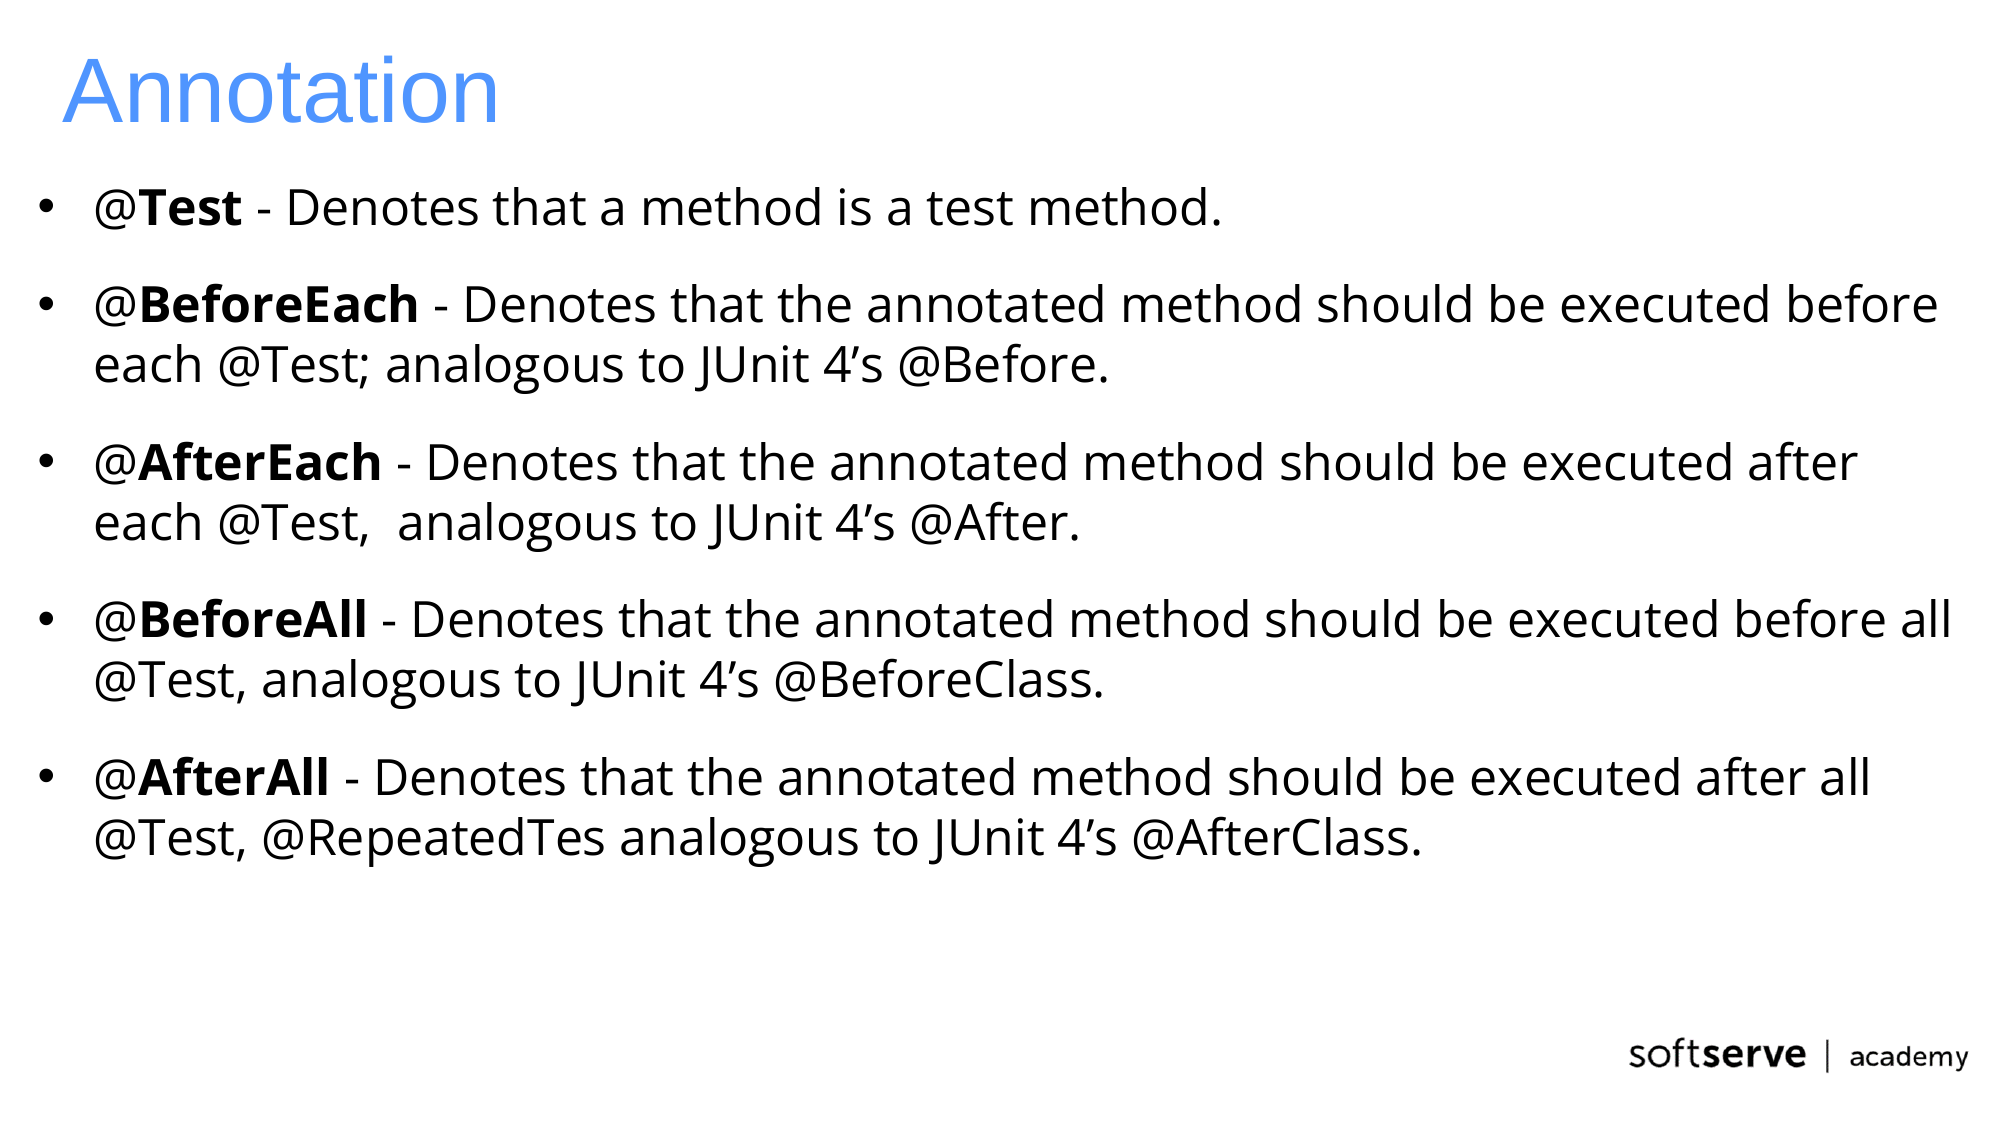

# Annotation
@Test - Denotes that a method is a test method.
@BeforeEach - Denotes that the annotated method should be executed before each @Test; analogous to JUnit 4’s @Before.
@AfterEach - Denotes that the annotated method should be executed after each @Test,  analogous to JUnit 4’s @After.
@BeforeAll - Denotes that the annotated method should be executed before all @Test, analogous to JUnit 4’s @BeforeClass.
@AfterAll - Denotes that the annotated method should be executed after all @Test, @RepeatedTes analogous to JUnit 4’s @AfterClass.